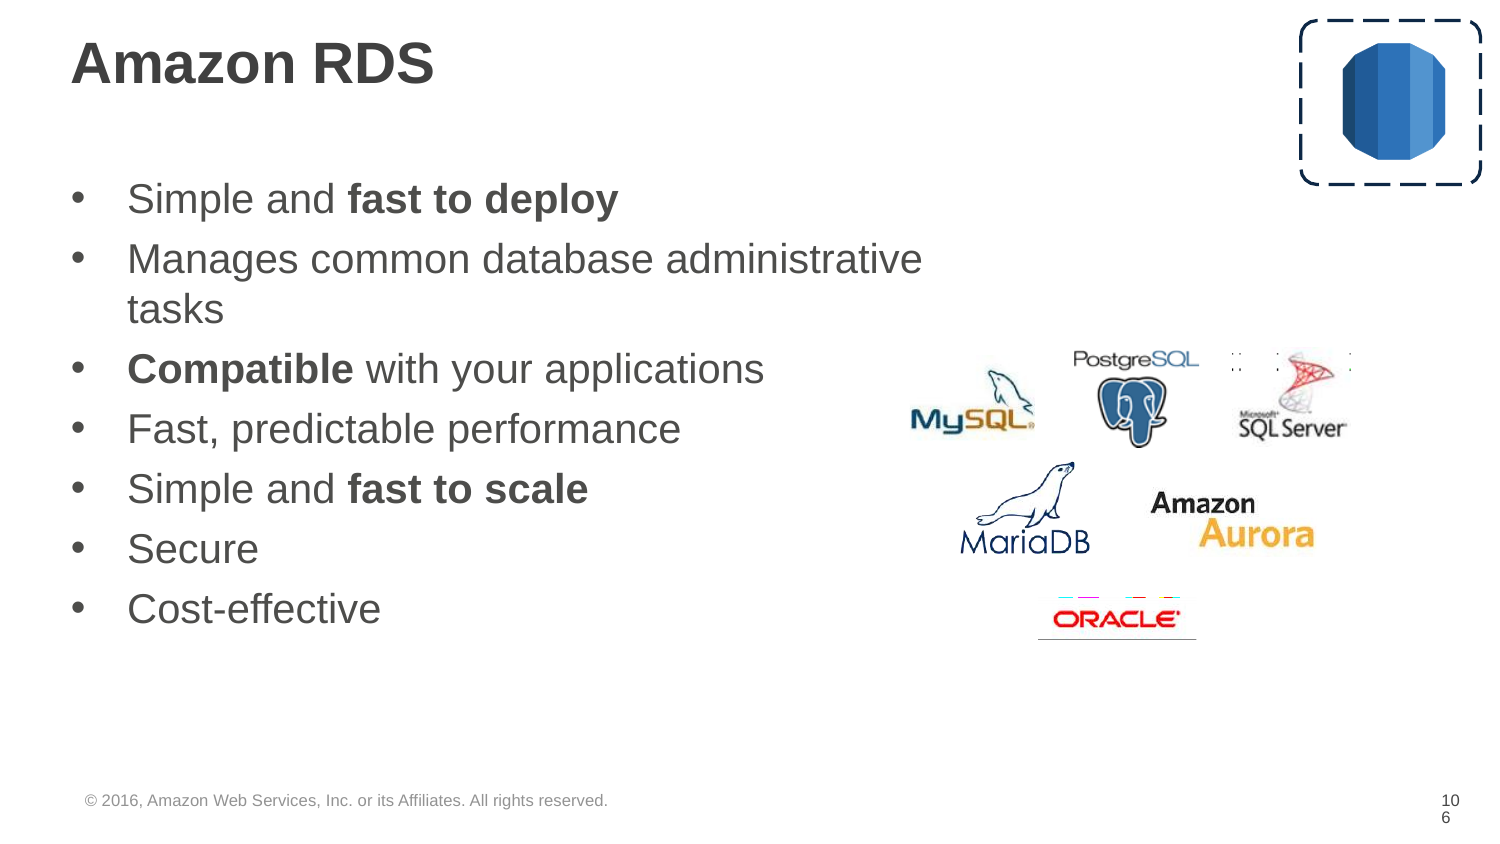

# Amazon RDS
Simple and fast to deploy
Manages common database administrative tasks
Compatible with your applications
Fast, predictable performance
Simple and fast to scale
Secure
Cost-effective

© 2016, Amazon Web Services, Inc. or its Affiliates. All rights reserved.
106